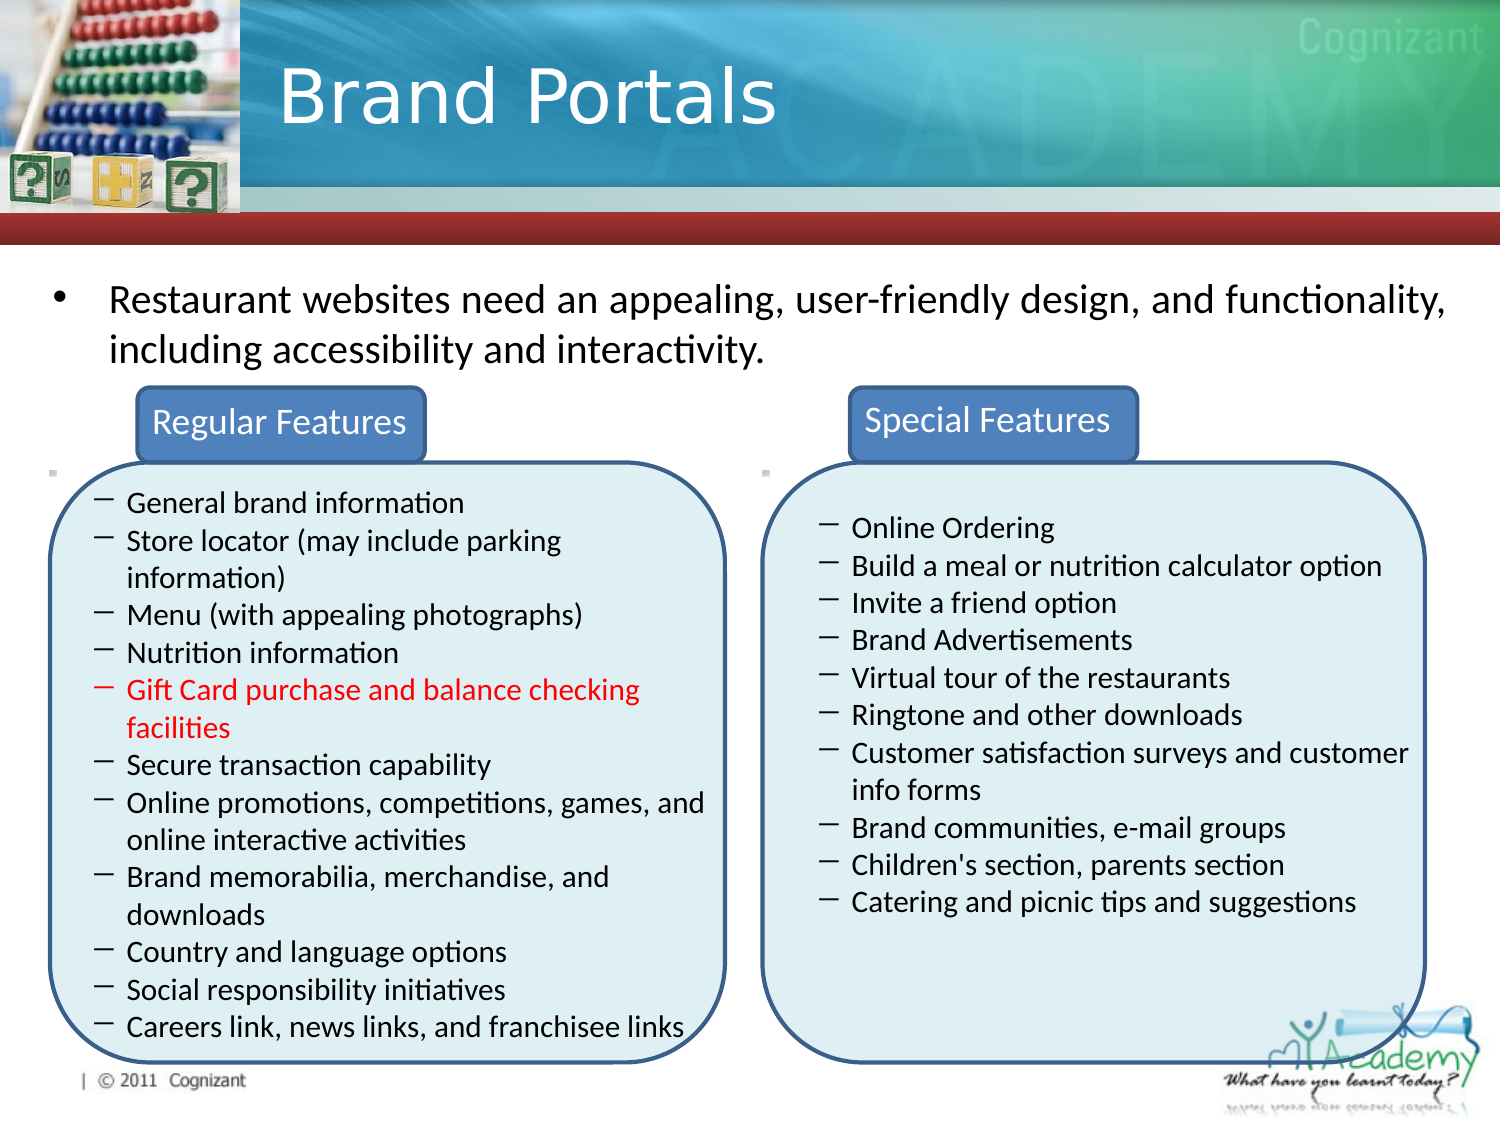

# Brand Portals
Restaurant websites need an appealing, user-friendly design, and functionality, including accessibility and interactivity.

Special Features
Regular Features

General brand information
Store locator (may include parking information)
Menu (with appealing photographs)
Nutrition information
Gift Card purchase and balance checking facilities
Secure transaction capability
Online promotions, competitions, games, and online interactive activities
Brand memorabilia, merchandise, and downloads
Country and language options
Social responsibility initiatives
Careers link, news links, and franchisee links
Online Ordering
Build a meal or nutrition calculator option
Invite a friend option
Brand Advertisements
Virtual tour of the restaurants
Ringtone and other downloads
Customer satisfaction surveys and customer info forms
Brand communities, e-mail groups
Children's section, parents section
Catering and picnic tips and suggestions